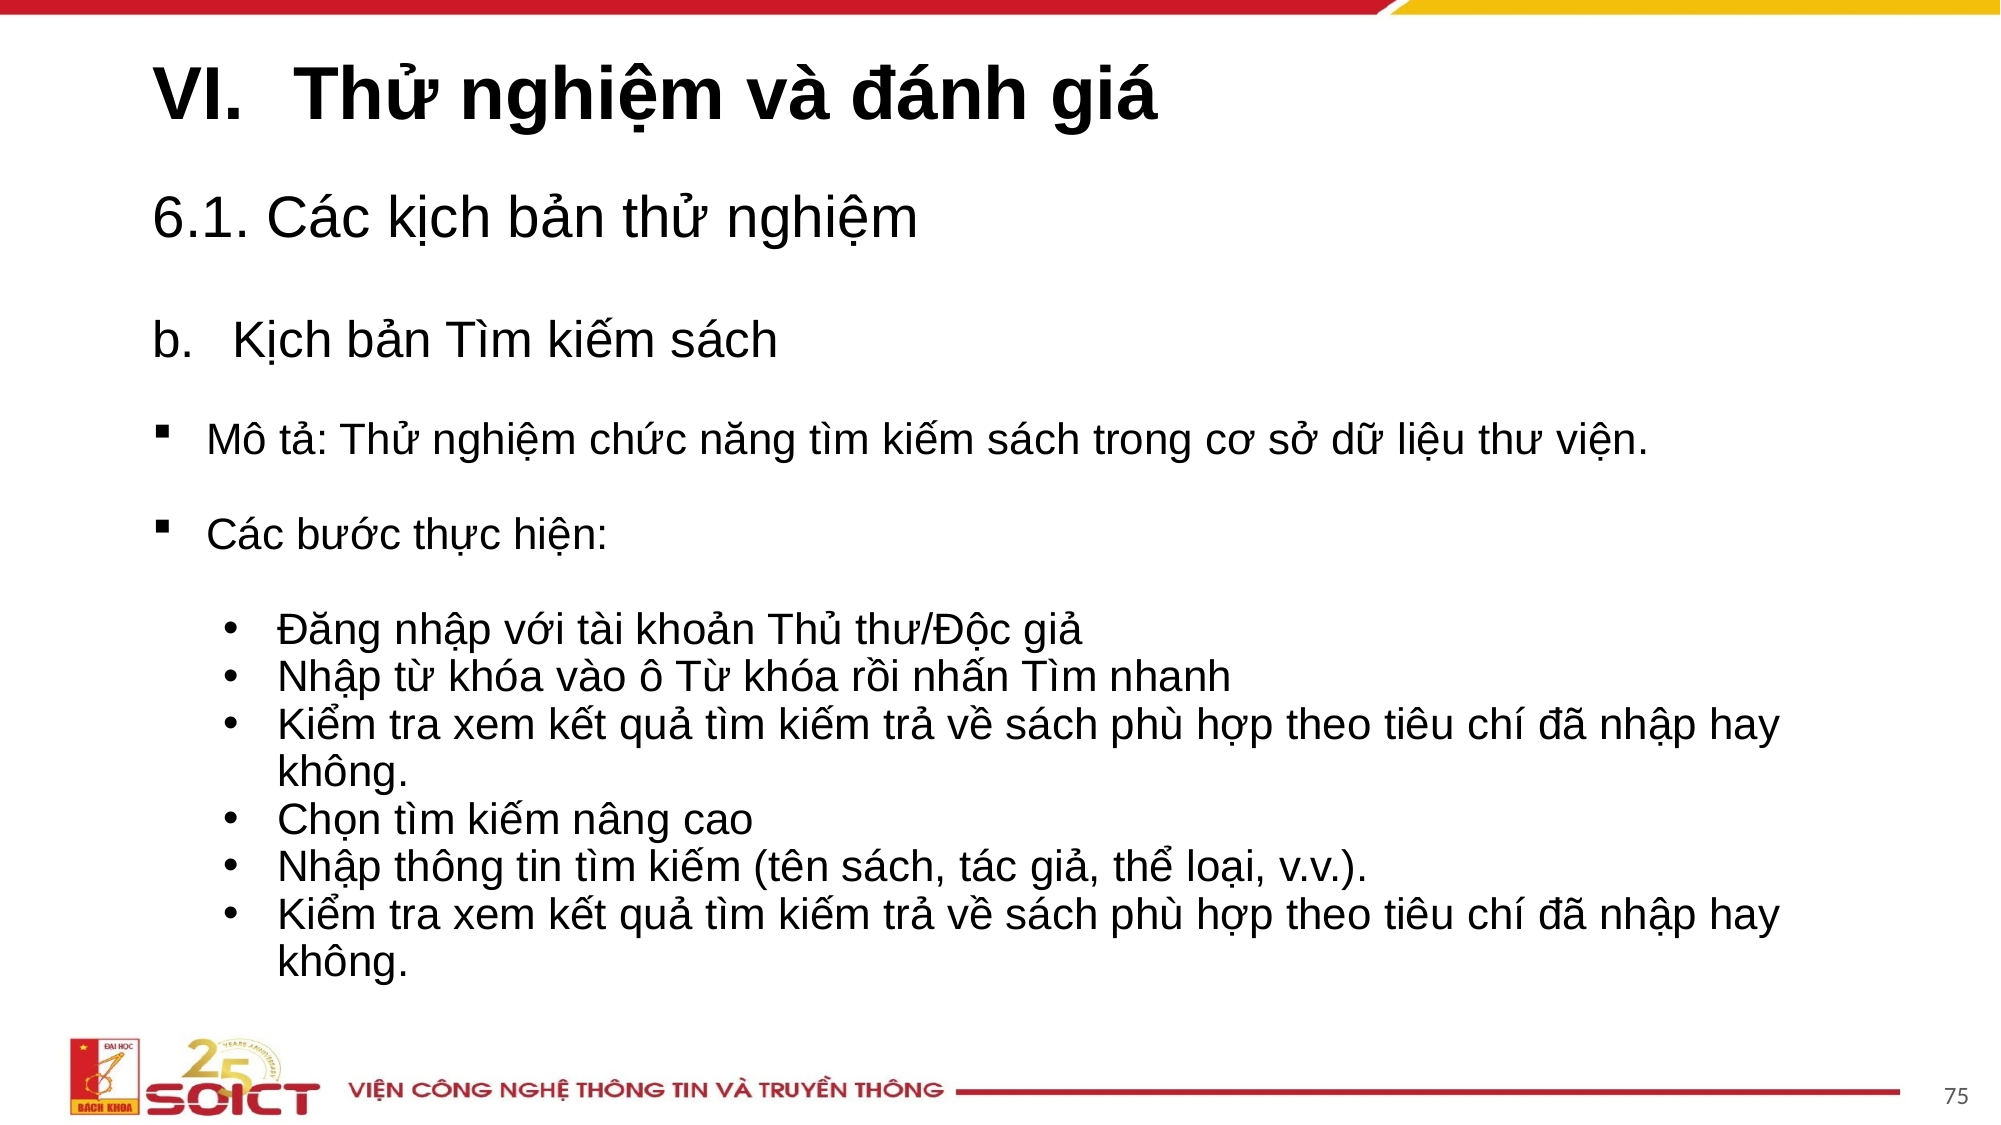

# Thử nghiệm và đánh giá
6.1. Các kịch bản thử nghiệm

Kịch bản Tìm kiếm sách

Mô tả: Thử nghiệm chức năng tìm kiếm sách trong cơ sở dữ liệu thư viện.

Các bước thực hiện:

Đăng nhập với tài khoản Thủ thư/Độc giả
Nhập từ khóa vào ô Từ khóa rồi nhấn Tìm nhanh
Kiểm tra xem kết quả tìm kiếm trả về sách phù hợp theo tiêu chí đã nhập hay không.
Chọn tìm kiếm nâng cao
Nhập thông tin tìm kiếm (tên sách, tác giả, thể loại, v.v.).
Kiểm tra xem kết quả tìm kiếm trả về sách phù hợp theo tiêu chí đã nhập hay không.

75